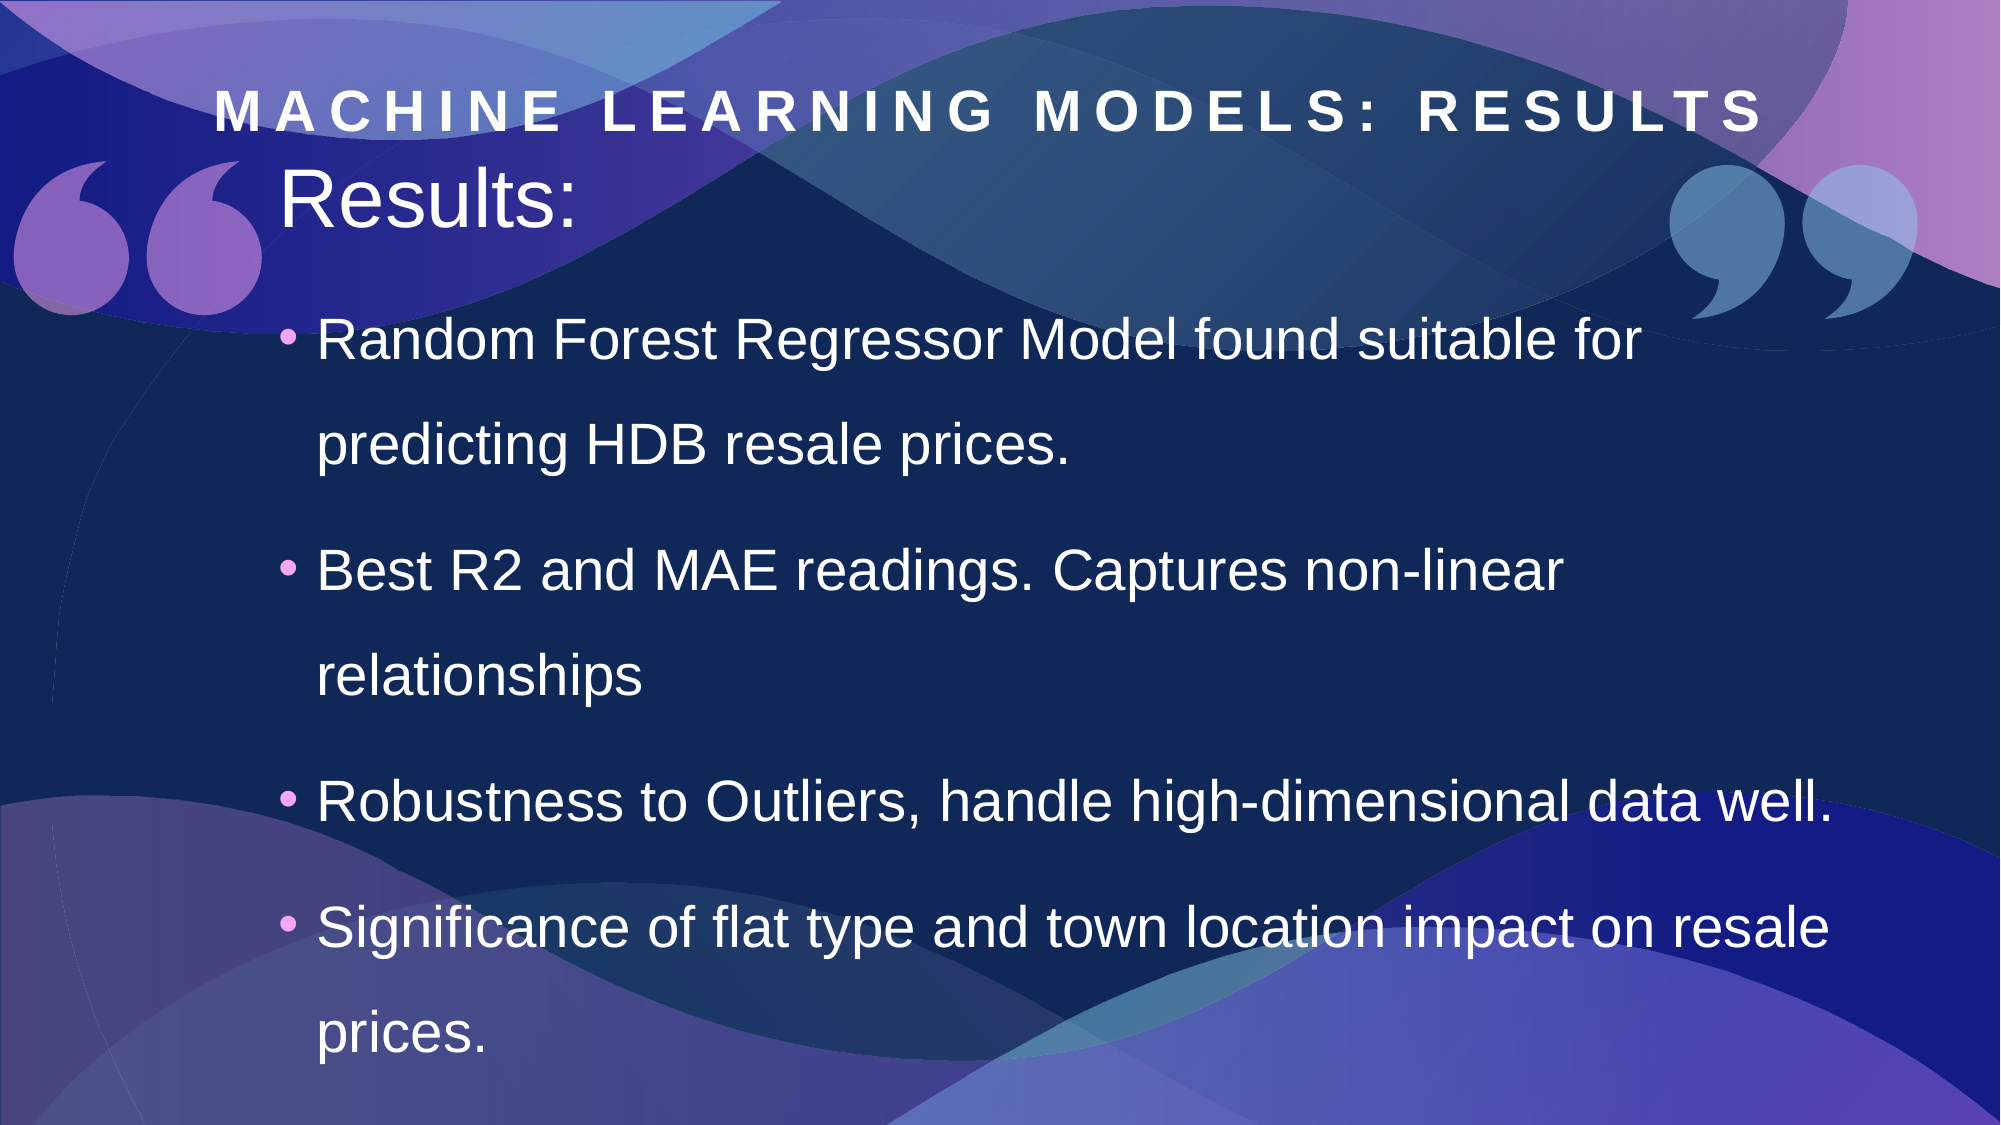

# MACHINE LEARNING MODELS: RESULTS
Results:
Random Forest Regressor Model found suitable for  predicting HDB resale prices.
Best R2 and MAE readings. Captures non-linear relationships
Robustness to Outliers, handle high-dimensional data well.
Significance of flat type and town location impact on resale prices.